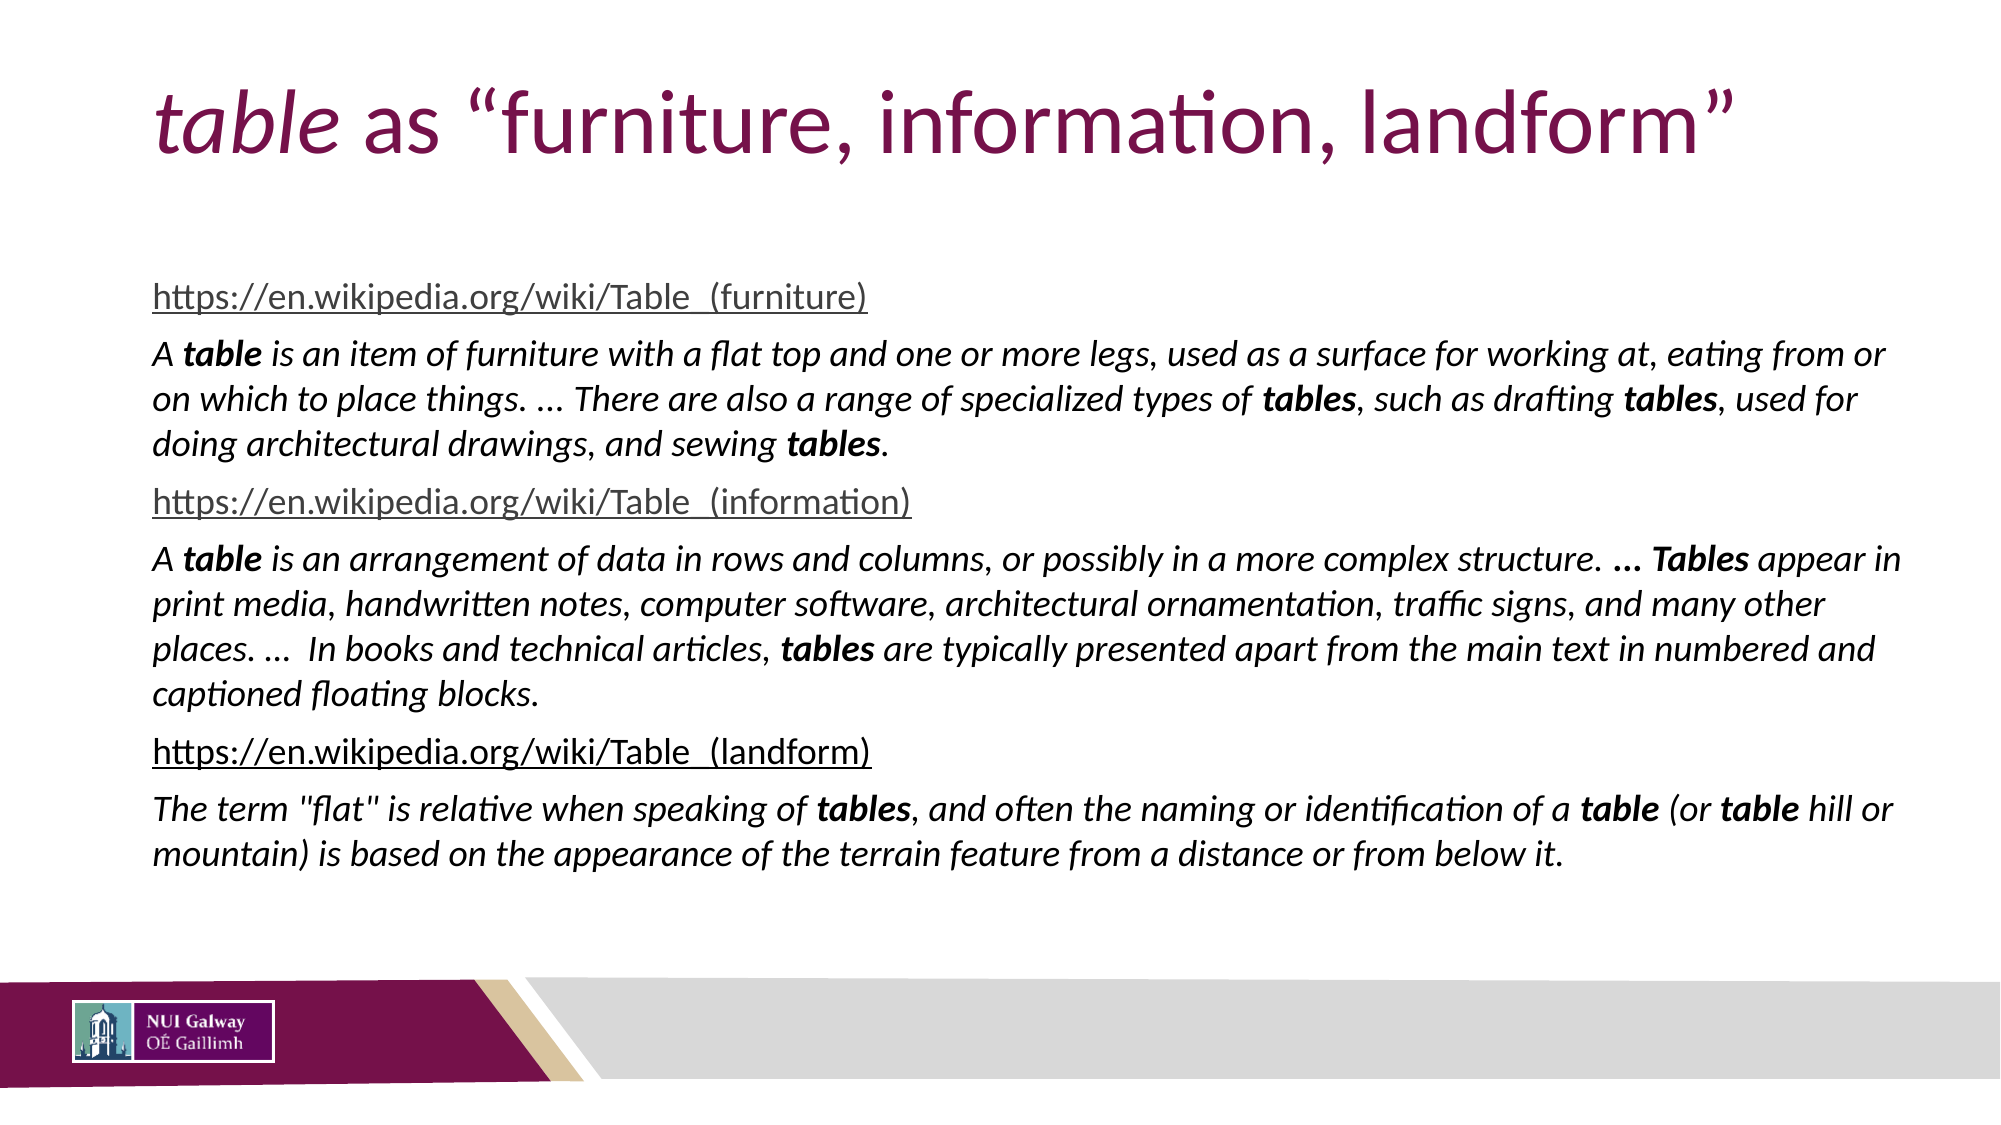

# table as “furniture, information, landform”
https://en.wikipedia.org/wiki/Table_(furniture)
A table is an item of furniture with a flat top and one or more legs, used as a surface for working at, eating from or on which to place things. ... There are also a range of specialized types of tables, such as drafting tables, used for doing architectural drawings, and sewing tables.
https://en.wikipedia.org/wiki/Table_(information)
A table is an arrangement of data in rows and columns, or possibly in a more complex structure. ... Tables appear in print media, handwritten notes, computer software, architectural ornamentation, traffic signs, and many other places. …  In books and technical articles, tables are typically presented apart from the main text in numbered and captioned floating blocks.
https://en.wikipedia.org/wiki/Table_(landform)
The term "flat" is relative when speaking of tables, and often the naming or identification of a table (or table hill or mountain) is based on the appearance of the terrain feature from a distance or from below it.